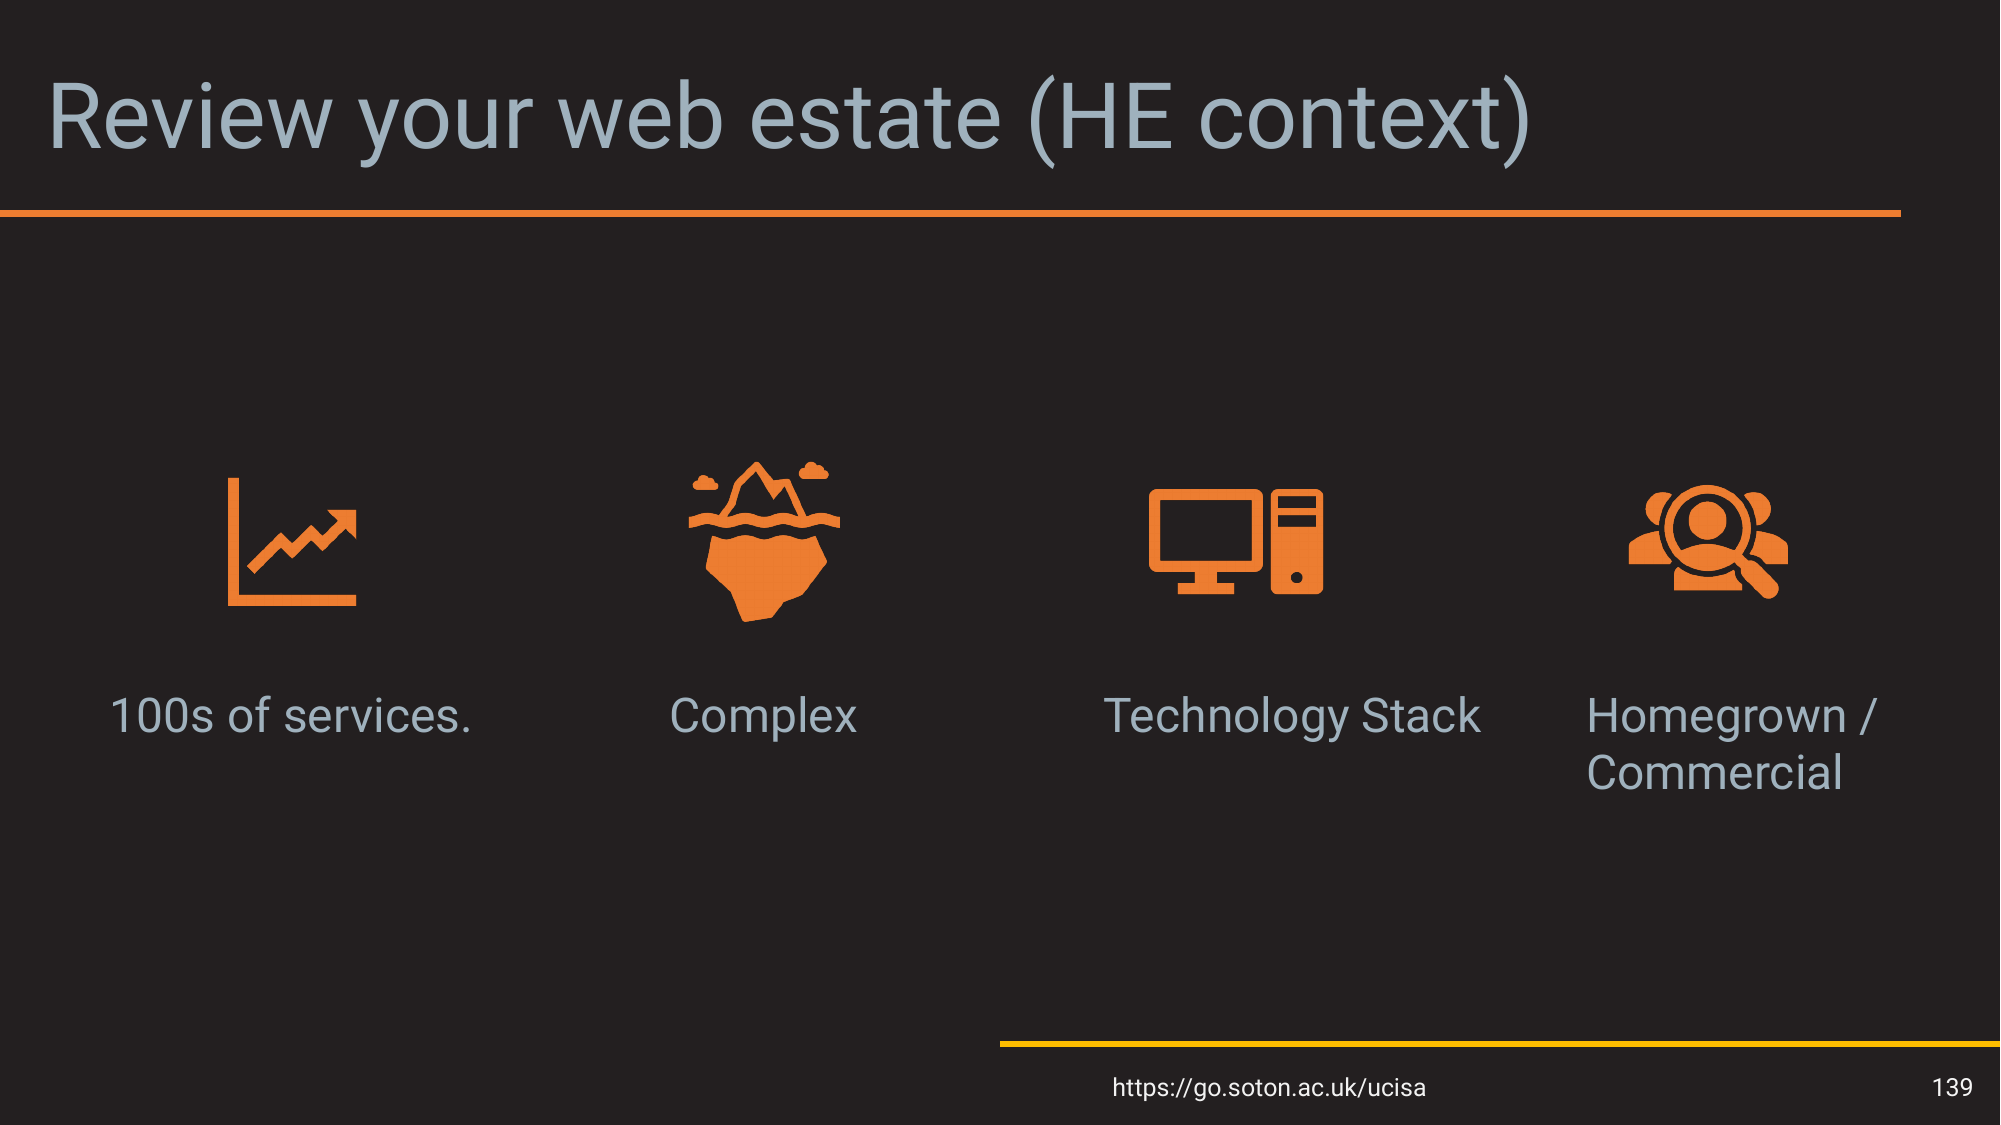

# Review your web estate (HE context)
100s of services.
Complex
Technology Stack
Homegrown / Commercial
139
https://go.soton.ac.uk/ucisa